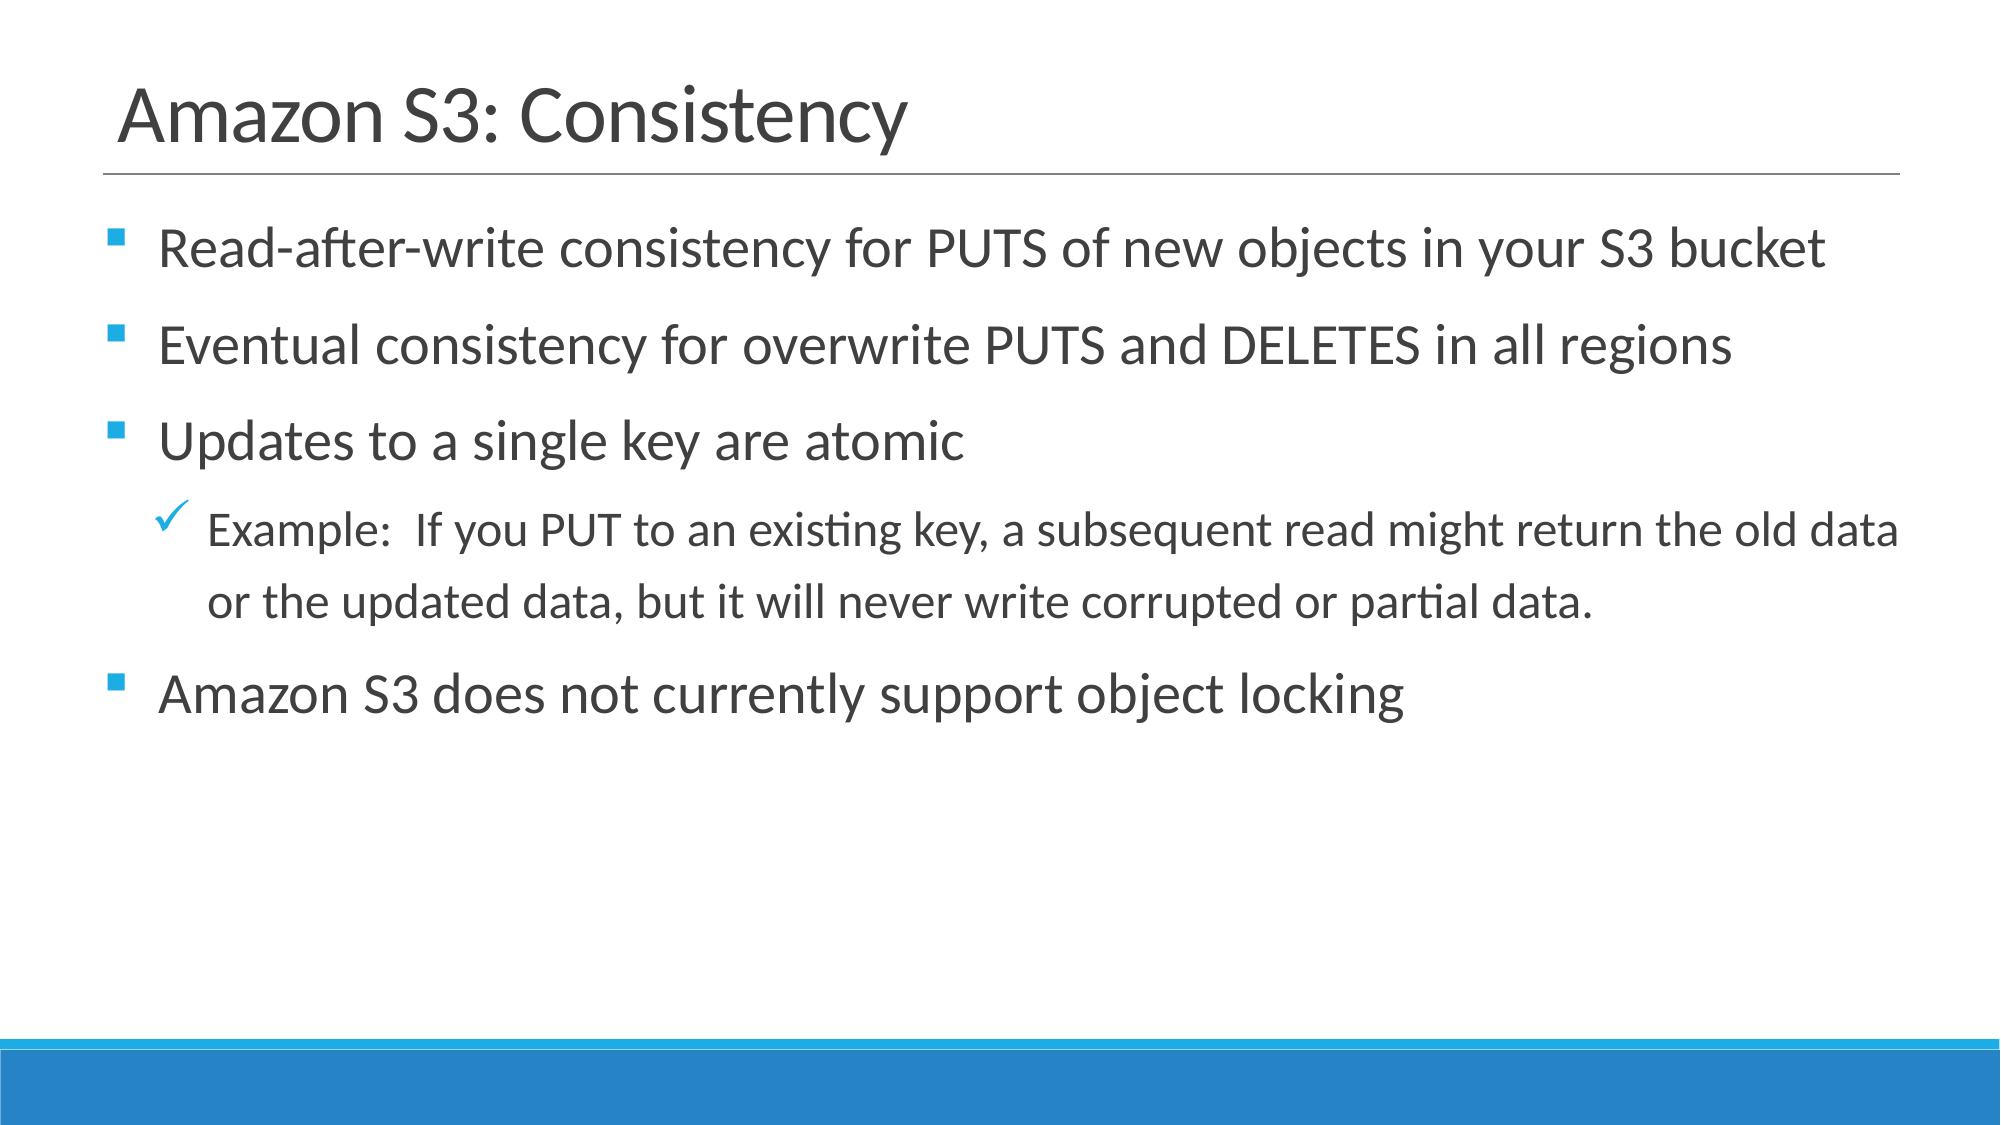

# Amazon S3: Consistency
Read-after-write consistency for PUTS of new objects in your S3 bucket
Eventual consistency for overwrite PUTS and DELETES in all regions
Updates to a single key are atomic
Example:  If you PUT to an existing key, a subsequent read might return the old data or the updated data, but it will never write corrupted or partial data.
Amazon S3 does not currently support object locking